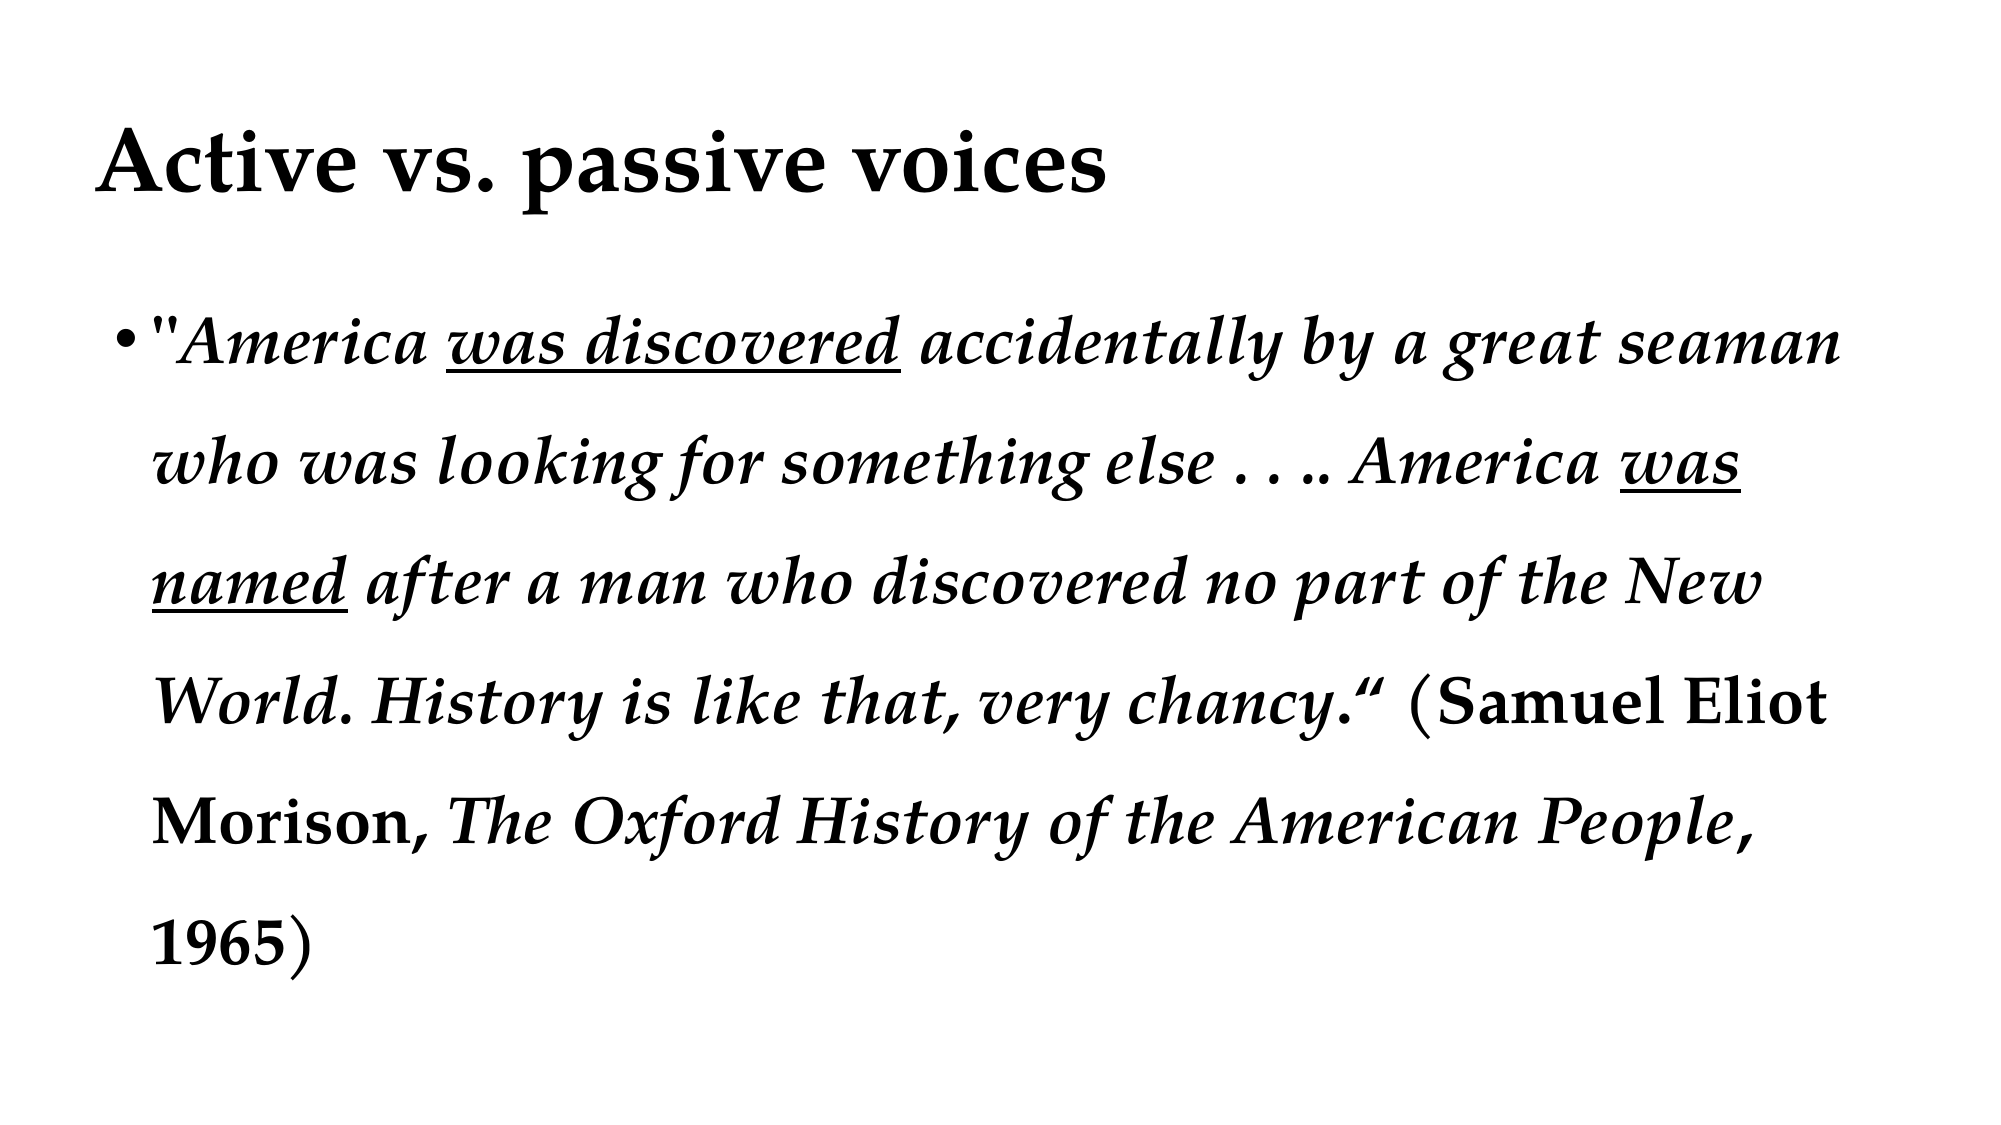

# Active vs. passive voices
"America was discovered accidentally by a great seaman who was looking for something else . . .. America was named after a man who discovered no part of the New World. History is like that, very chancy.“ (Samuel Eliot Morison, The Oxford History of the American People, 1965)